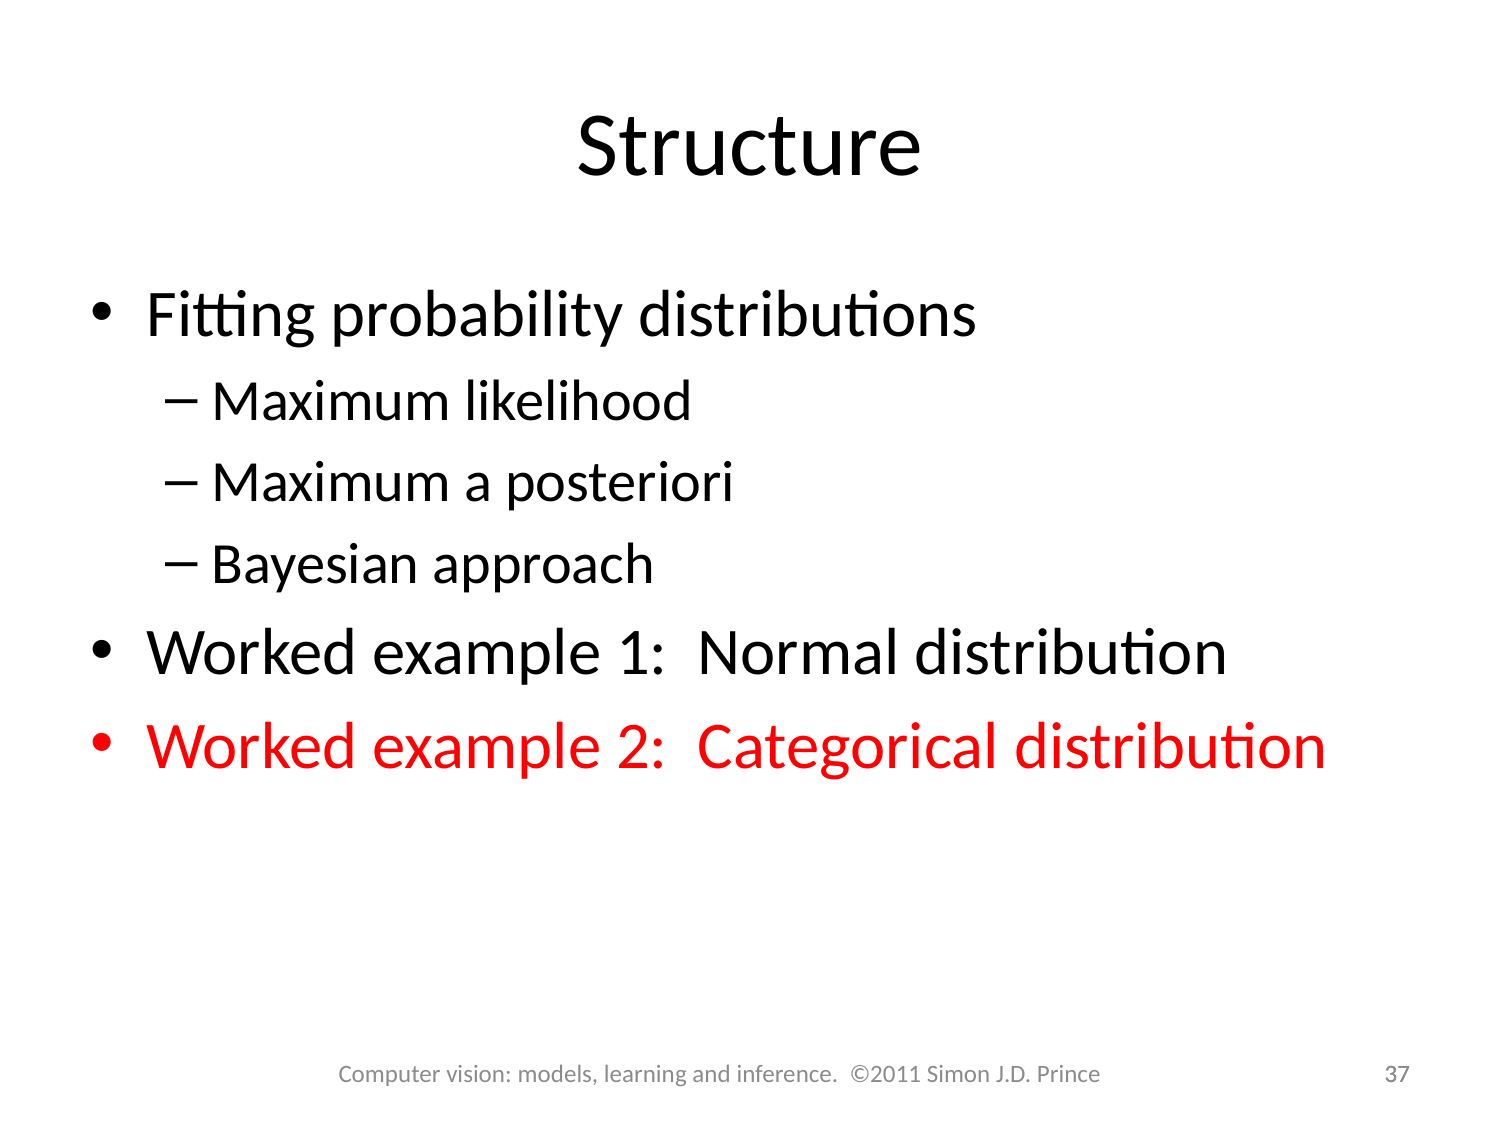

# Structure
Fitting probability distributions
Maximum likelihood
Maximum a posteriori
Bayesian approach
Worked example 1:  Normal distribution
Worked example 2:  Categorical distribution

Computer vision: models, learning and inference.  ©2011 Simon J.D. Prince
37
37